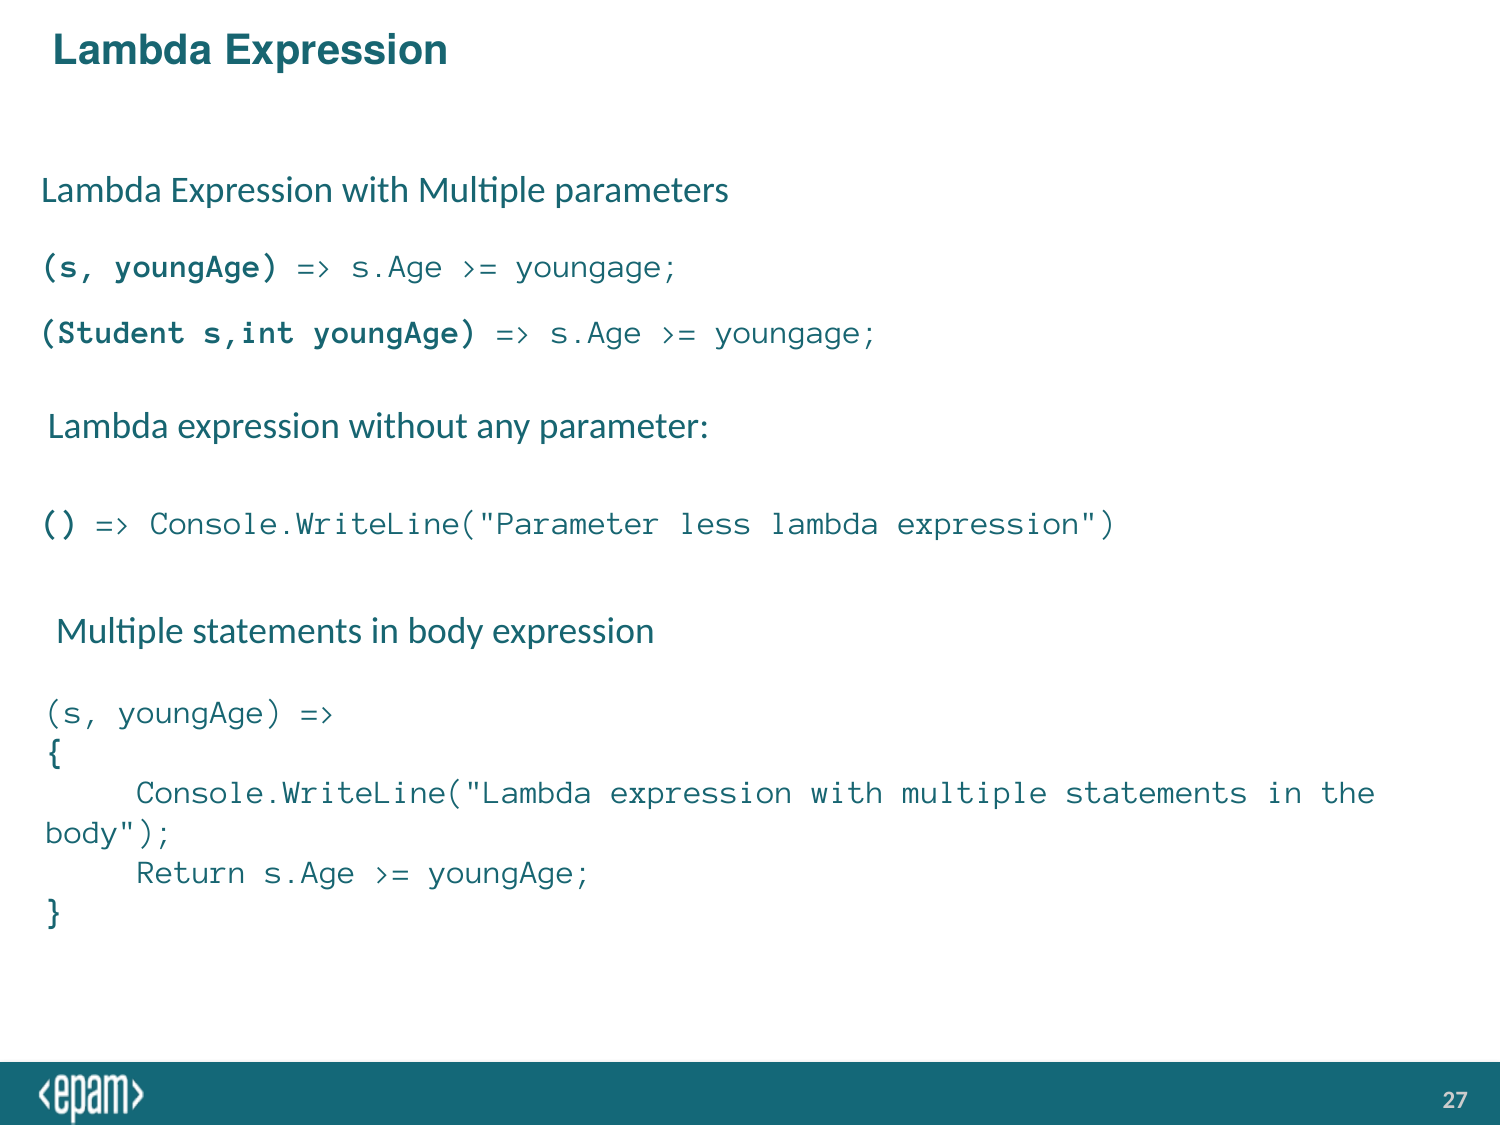

# Lambda Expression

Lambda Expression with Multiple parameters
(s, youngAge) => s.Age >= youngage;
(Student s,int youngAge) => s.Age >= youngage;
Lambda expression without any parameter:
() => Console.WriteLine("Parameter less lambda expression")
Multiple statements in body expression
(s, youngAge) =>
{
     Console.WriteLine("Lambda expression with multiple statements in the body");
     Return s.Age >= youngAge;
}